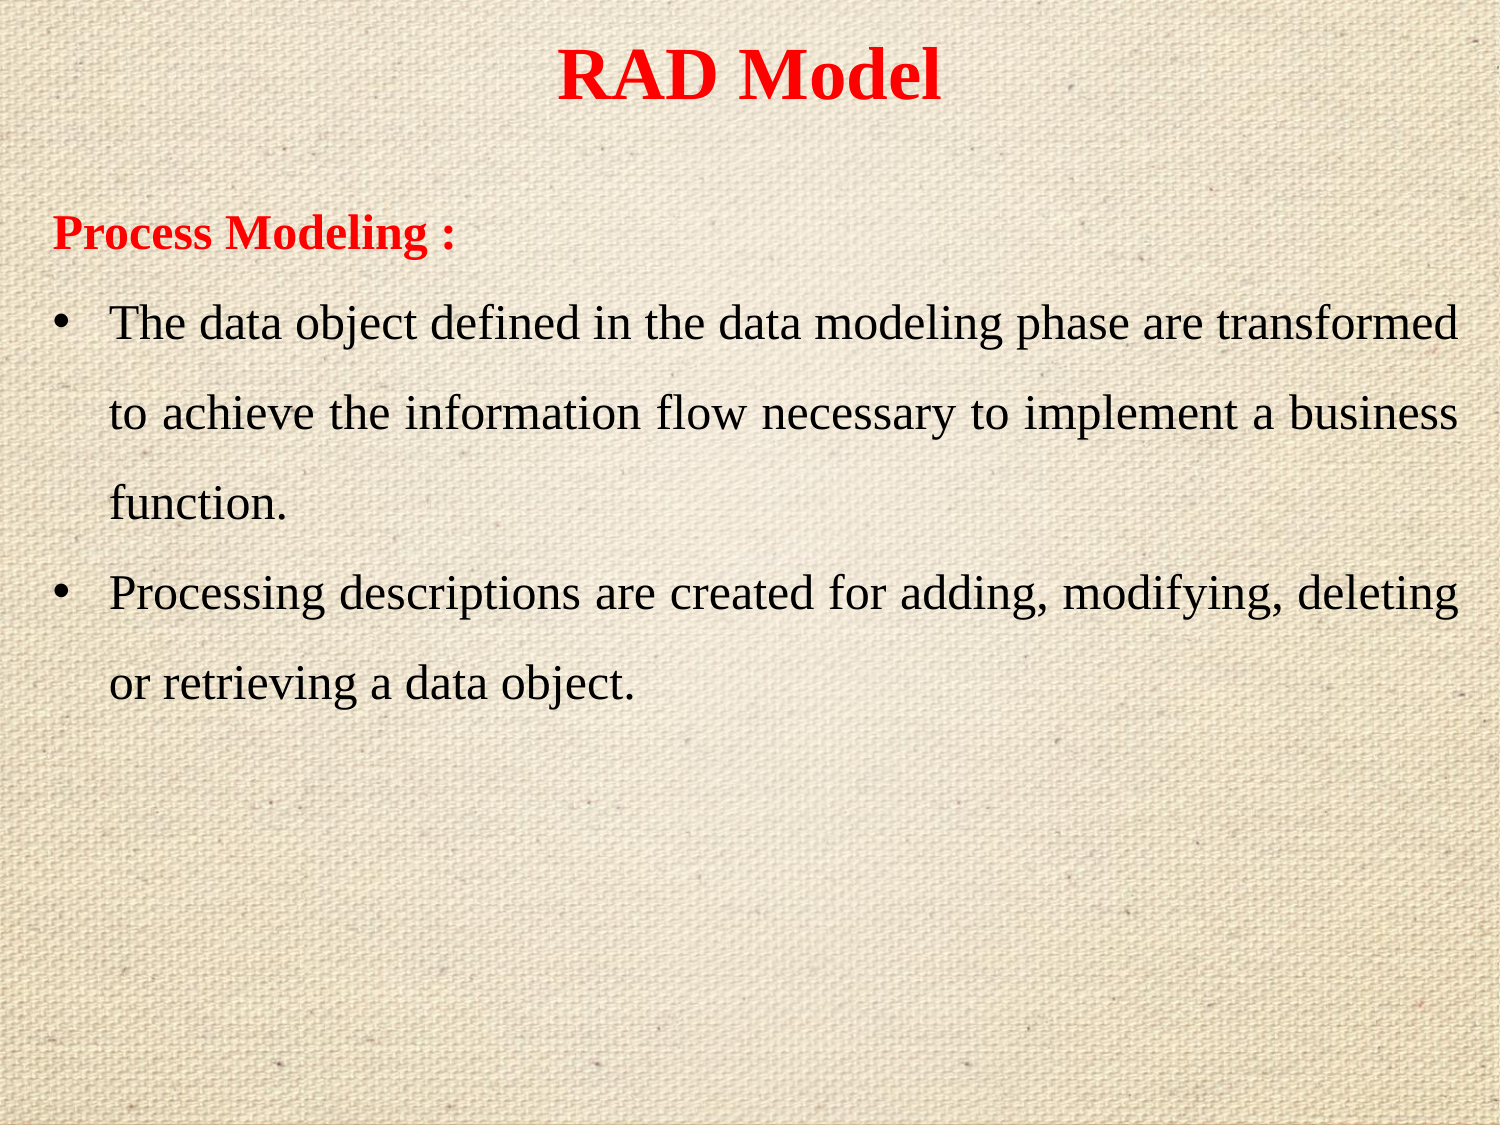

# RAD Model
Process Modeling :
The data object defined in the data modeling phase are transformed to achieve the information flow necessary to implement a business function.
Processing descriptions are created for adding, modifying, deleting or retrieving a data object.